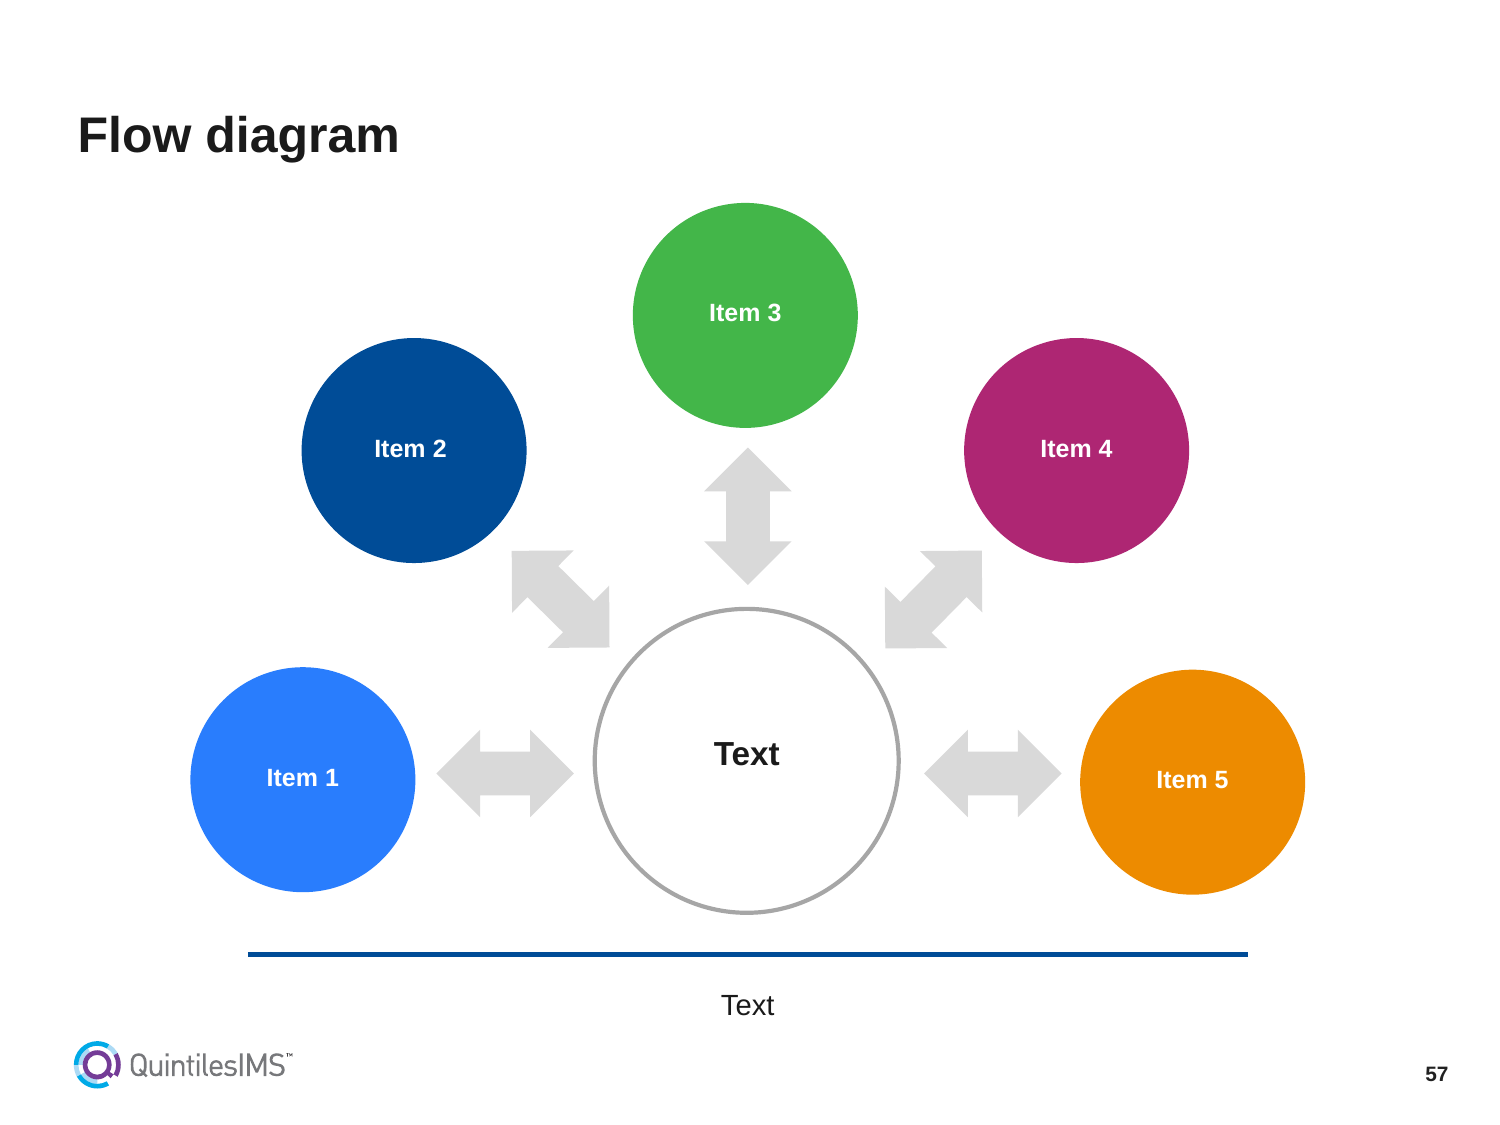

# Flow diagram
Item 3
Item 2
Item 4

Text
Item 1
Item 5

Text